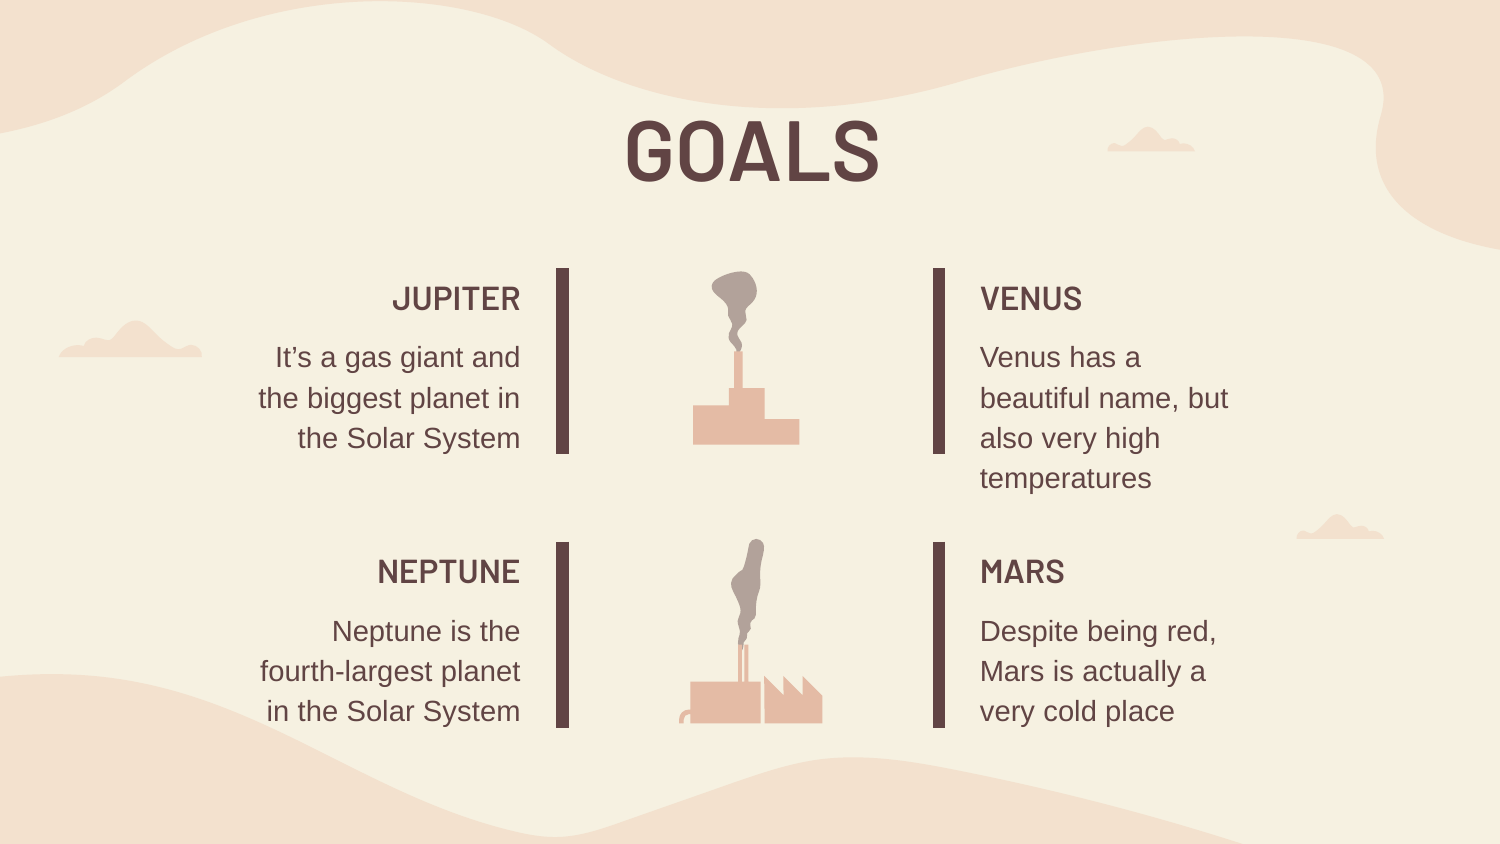

# GOALS
JUPITER
VENUS

It’s a gas giant and the biggest planet in the Solar System
Venus has a beautiful name, but also very high temperatures

NEPTUNE
MARS

Neptune is the fourth-largest planet in the Solar System
Despite being red, Mars is actually a very cold place